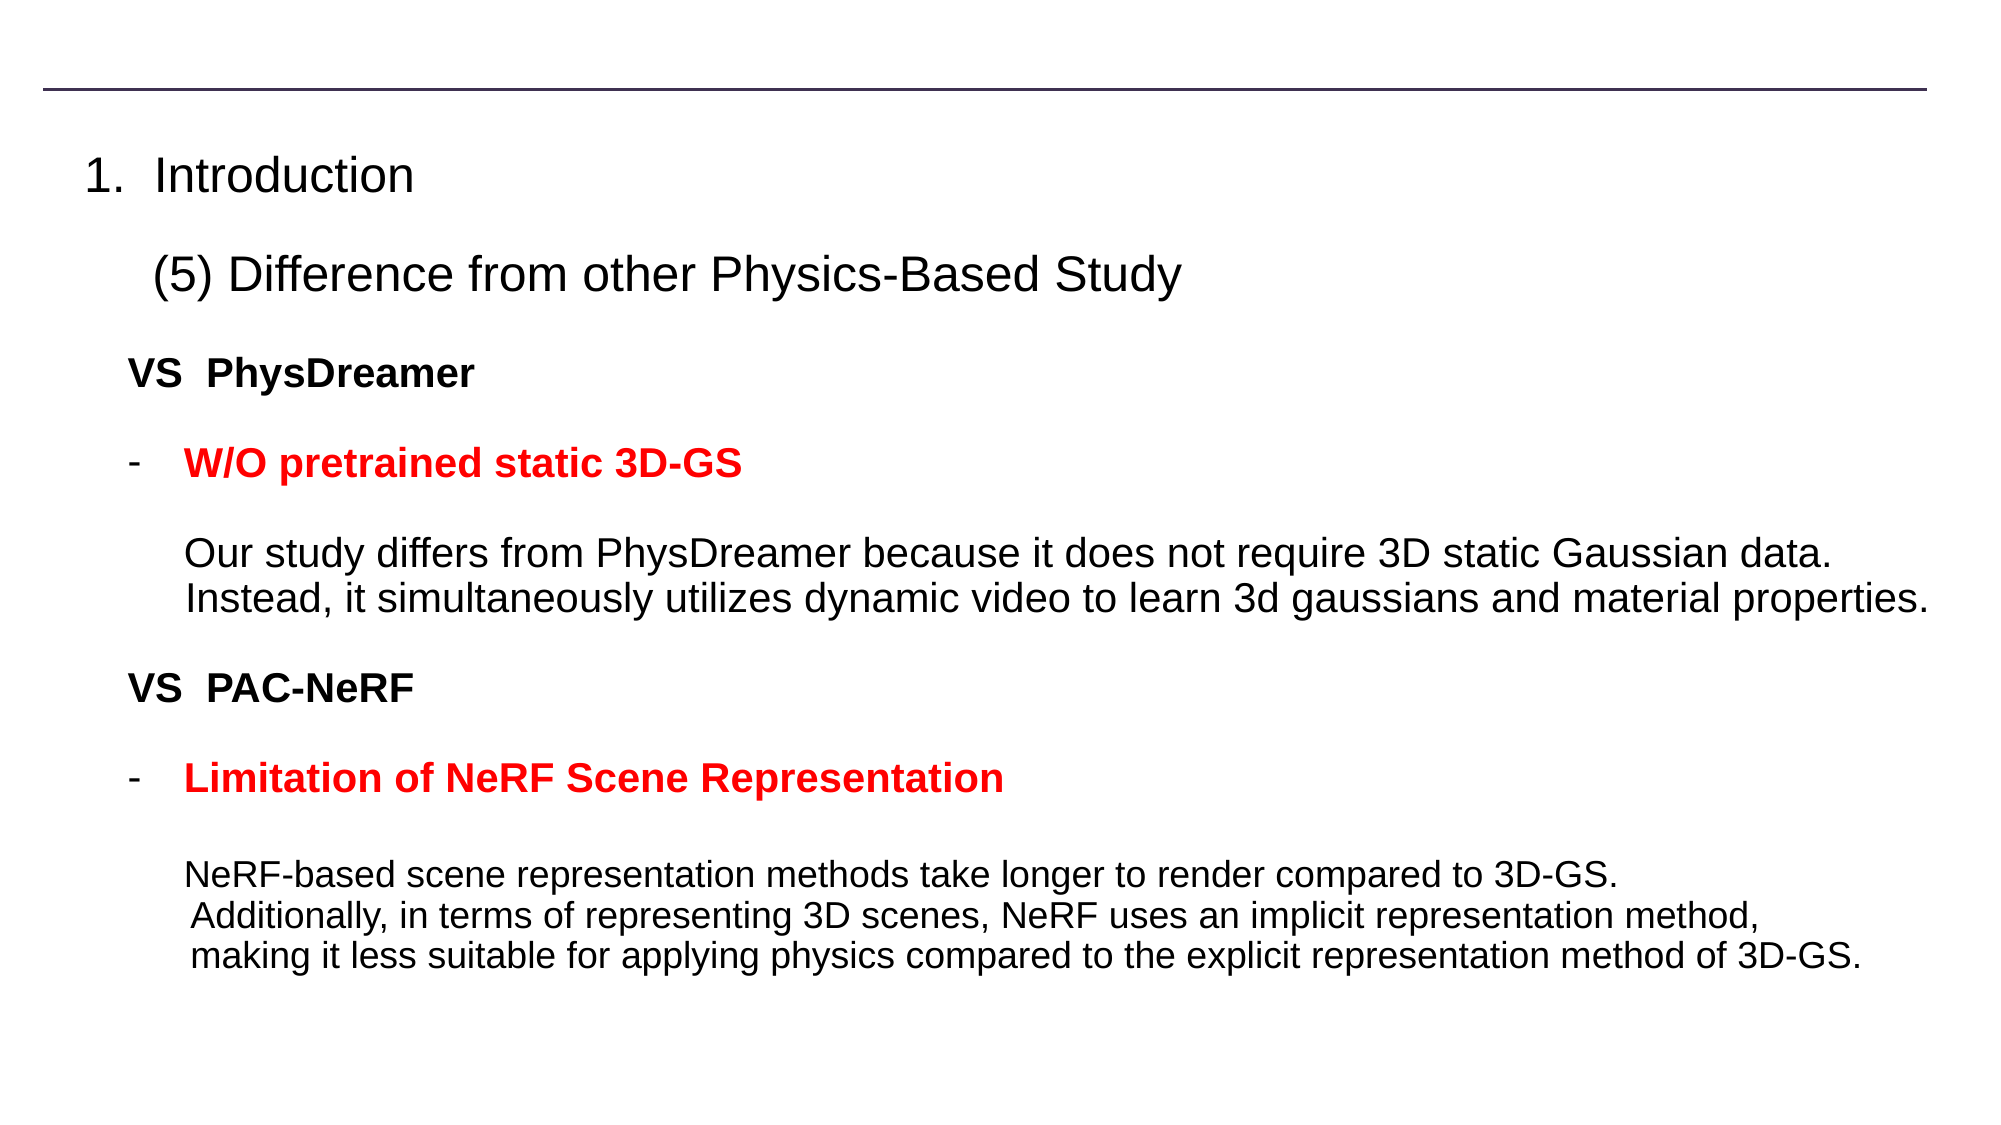

# 1.  Introduction
(5) Difference from other Physics-Based Study
VS  PhysDreamer

W/O pretrained static 3D-GS
Our study differs from PhysDreamer because it does not require 3D static Gaussian data.
     Instead, it simultaneously utilizes dynamic video to learn 3d gaussians and material properties.

VS  PAC-NeRF
Limitation of NeRF Scene Representation
NeRF-based scene representation methods take longer to render compared to 3D-GS.
      Additionally, in terms of representing 3D scenes, NeRF uses an implicit representation method,
      making it less suitable for applying physics compared to the explicit representation method of 3D-GS.